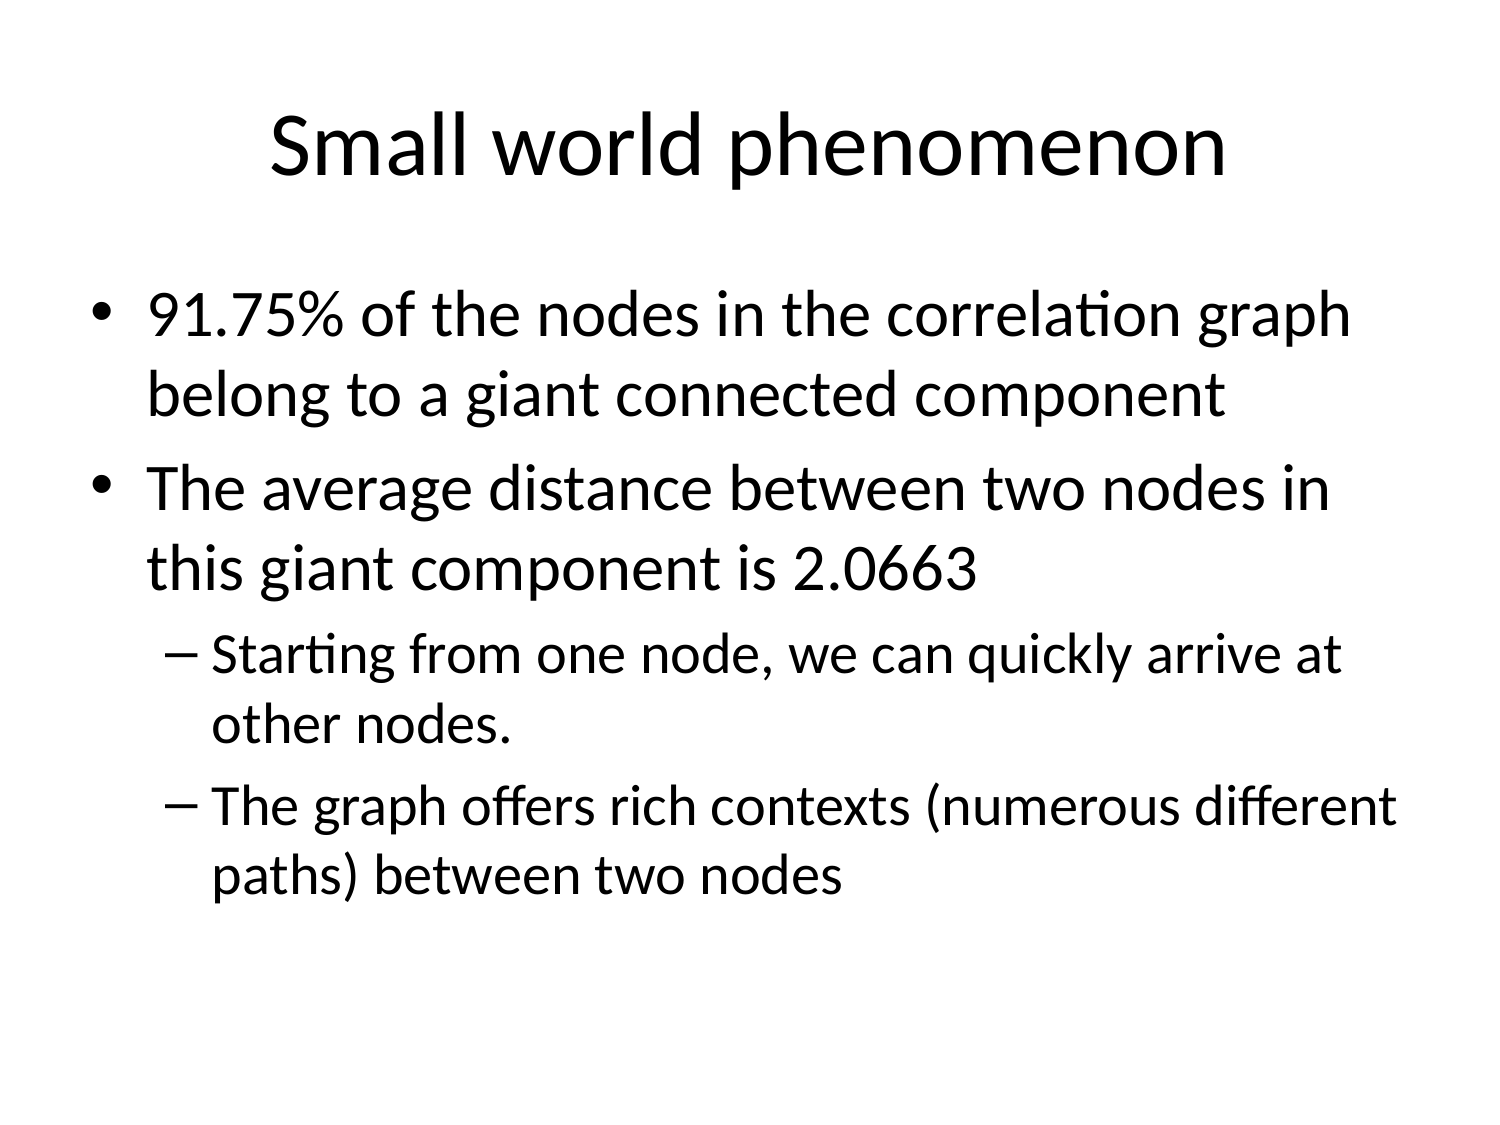

# Small world phenomenon
91.75% of the nodes in the correlation graph belong to a giant connected component
The average distance between two nodes in this giant component is 2.0663
Starting from one node, we can quickly arrive at other nodes.
The graph offers rich contexts (numerous different paths) between two nodes